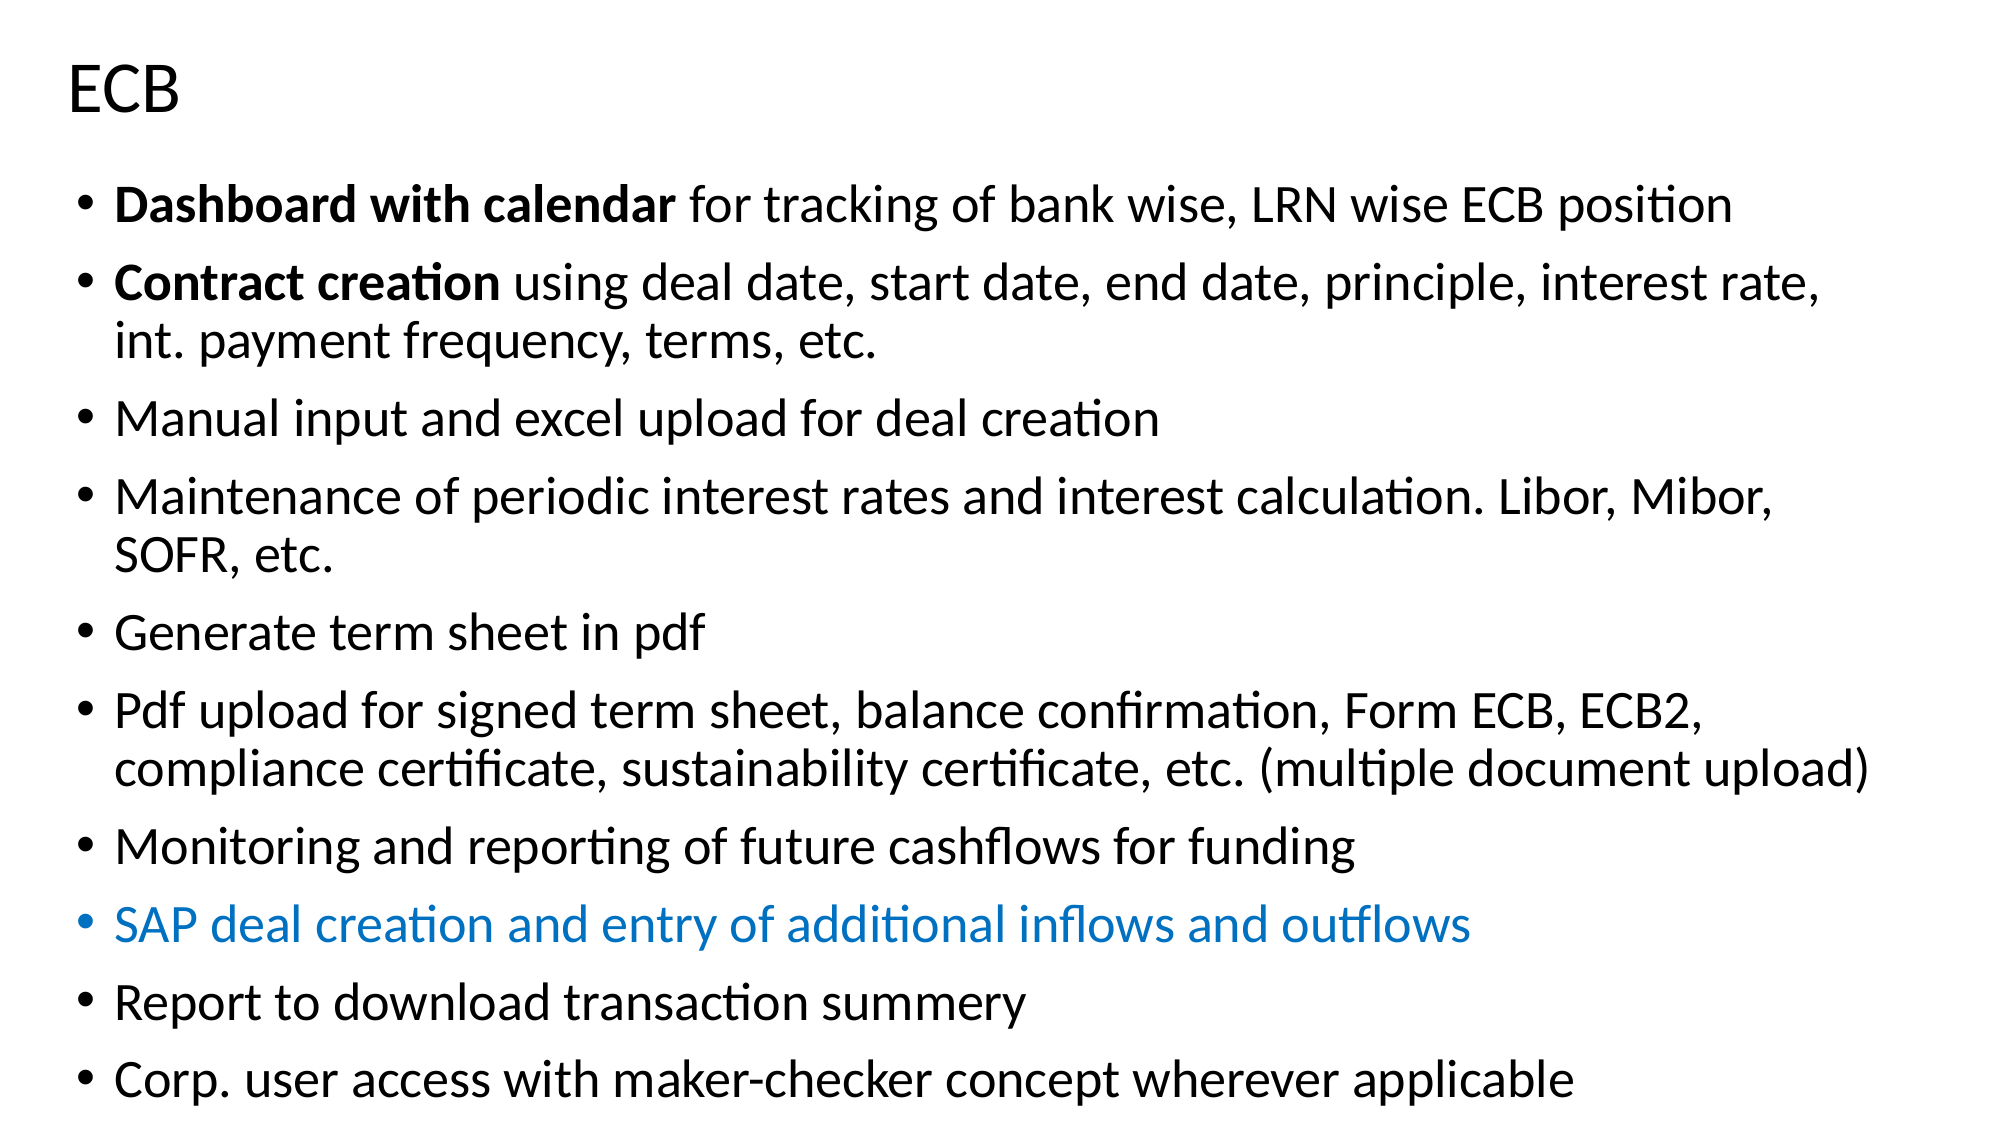

# ECB
Dashboard with calendar for tracking of bank wise, LRN wise ECB position
Contract creation using deal date, start date, end date, principle, interest rate, int. payment frequency, terms, etc.
Manual input and excel upload for deal creation
Maintenance of periodic interest rates and interest calculation. Libor, Mibor, SOFR, etc.
Generate term sheet in pdf
Pdf upload for signed term sheet, balance confirmation, Form ECB, ECB2, compliance certificate, sustainability certificate, etc. (multiple document upload)
Monitoring and reporting of future cashflows for funding
SAP deal creation and entry of additional inflows and outflows
Report to download transaction summery
Corp. user access with maker-checker concept wherever applicable